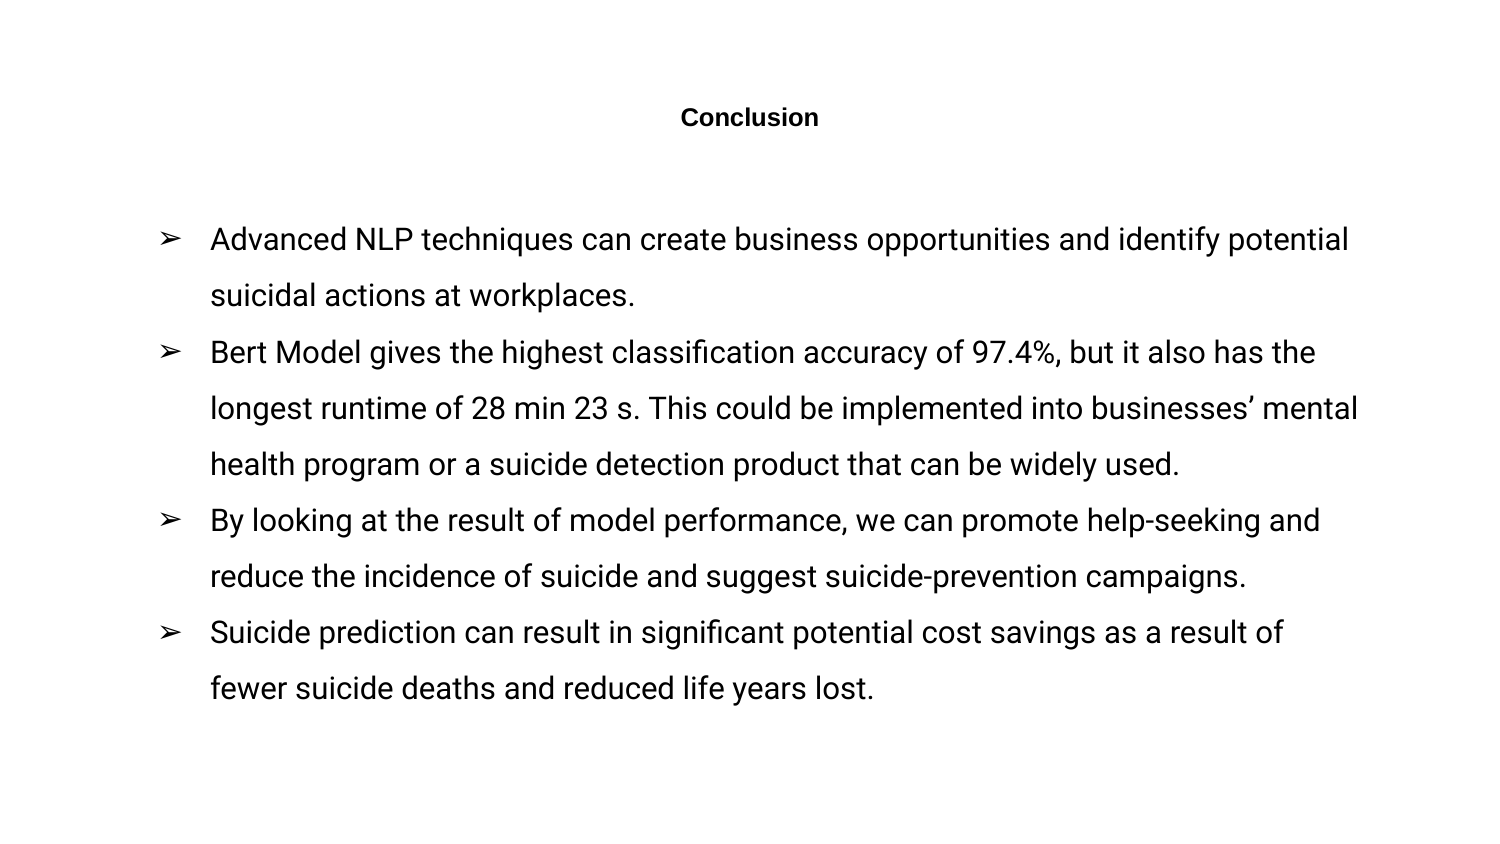

# Conclusion
Advanced NLP techniques can create business opportunities and identify potential suicidal actions at workplaces.
Bert Model gives the highest classification accuracy of 97.4%, but it also has the longest runtime of 28 min 23 s. This could be implemented into businesses’ mental health program or a suicide detection product that can be widely used.
By looking at the result of model performance, we can promote help-seeking and reduce the incidence of suicide and suggest suicide-prevention campaigns.
Suicide prediction can result in significant potential cost savings as a result of fewer suicide deaths and reduced life years lost.